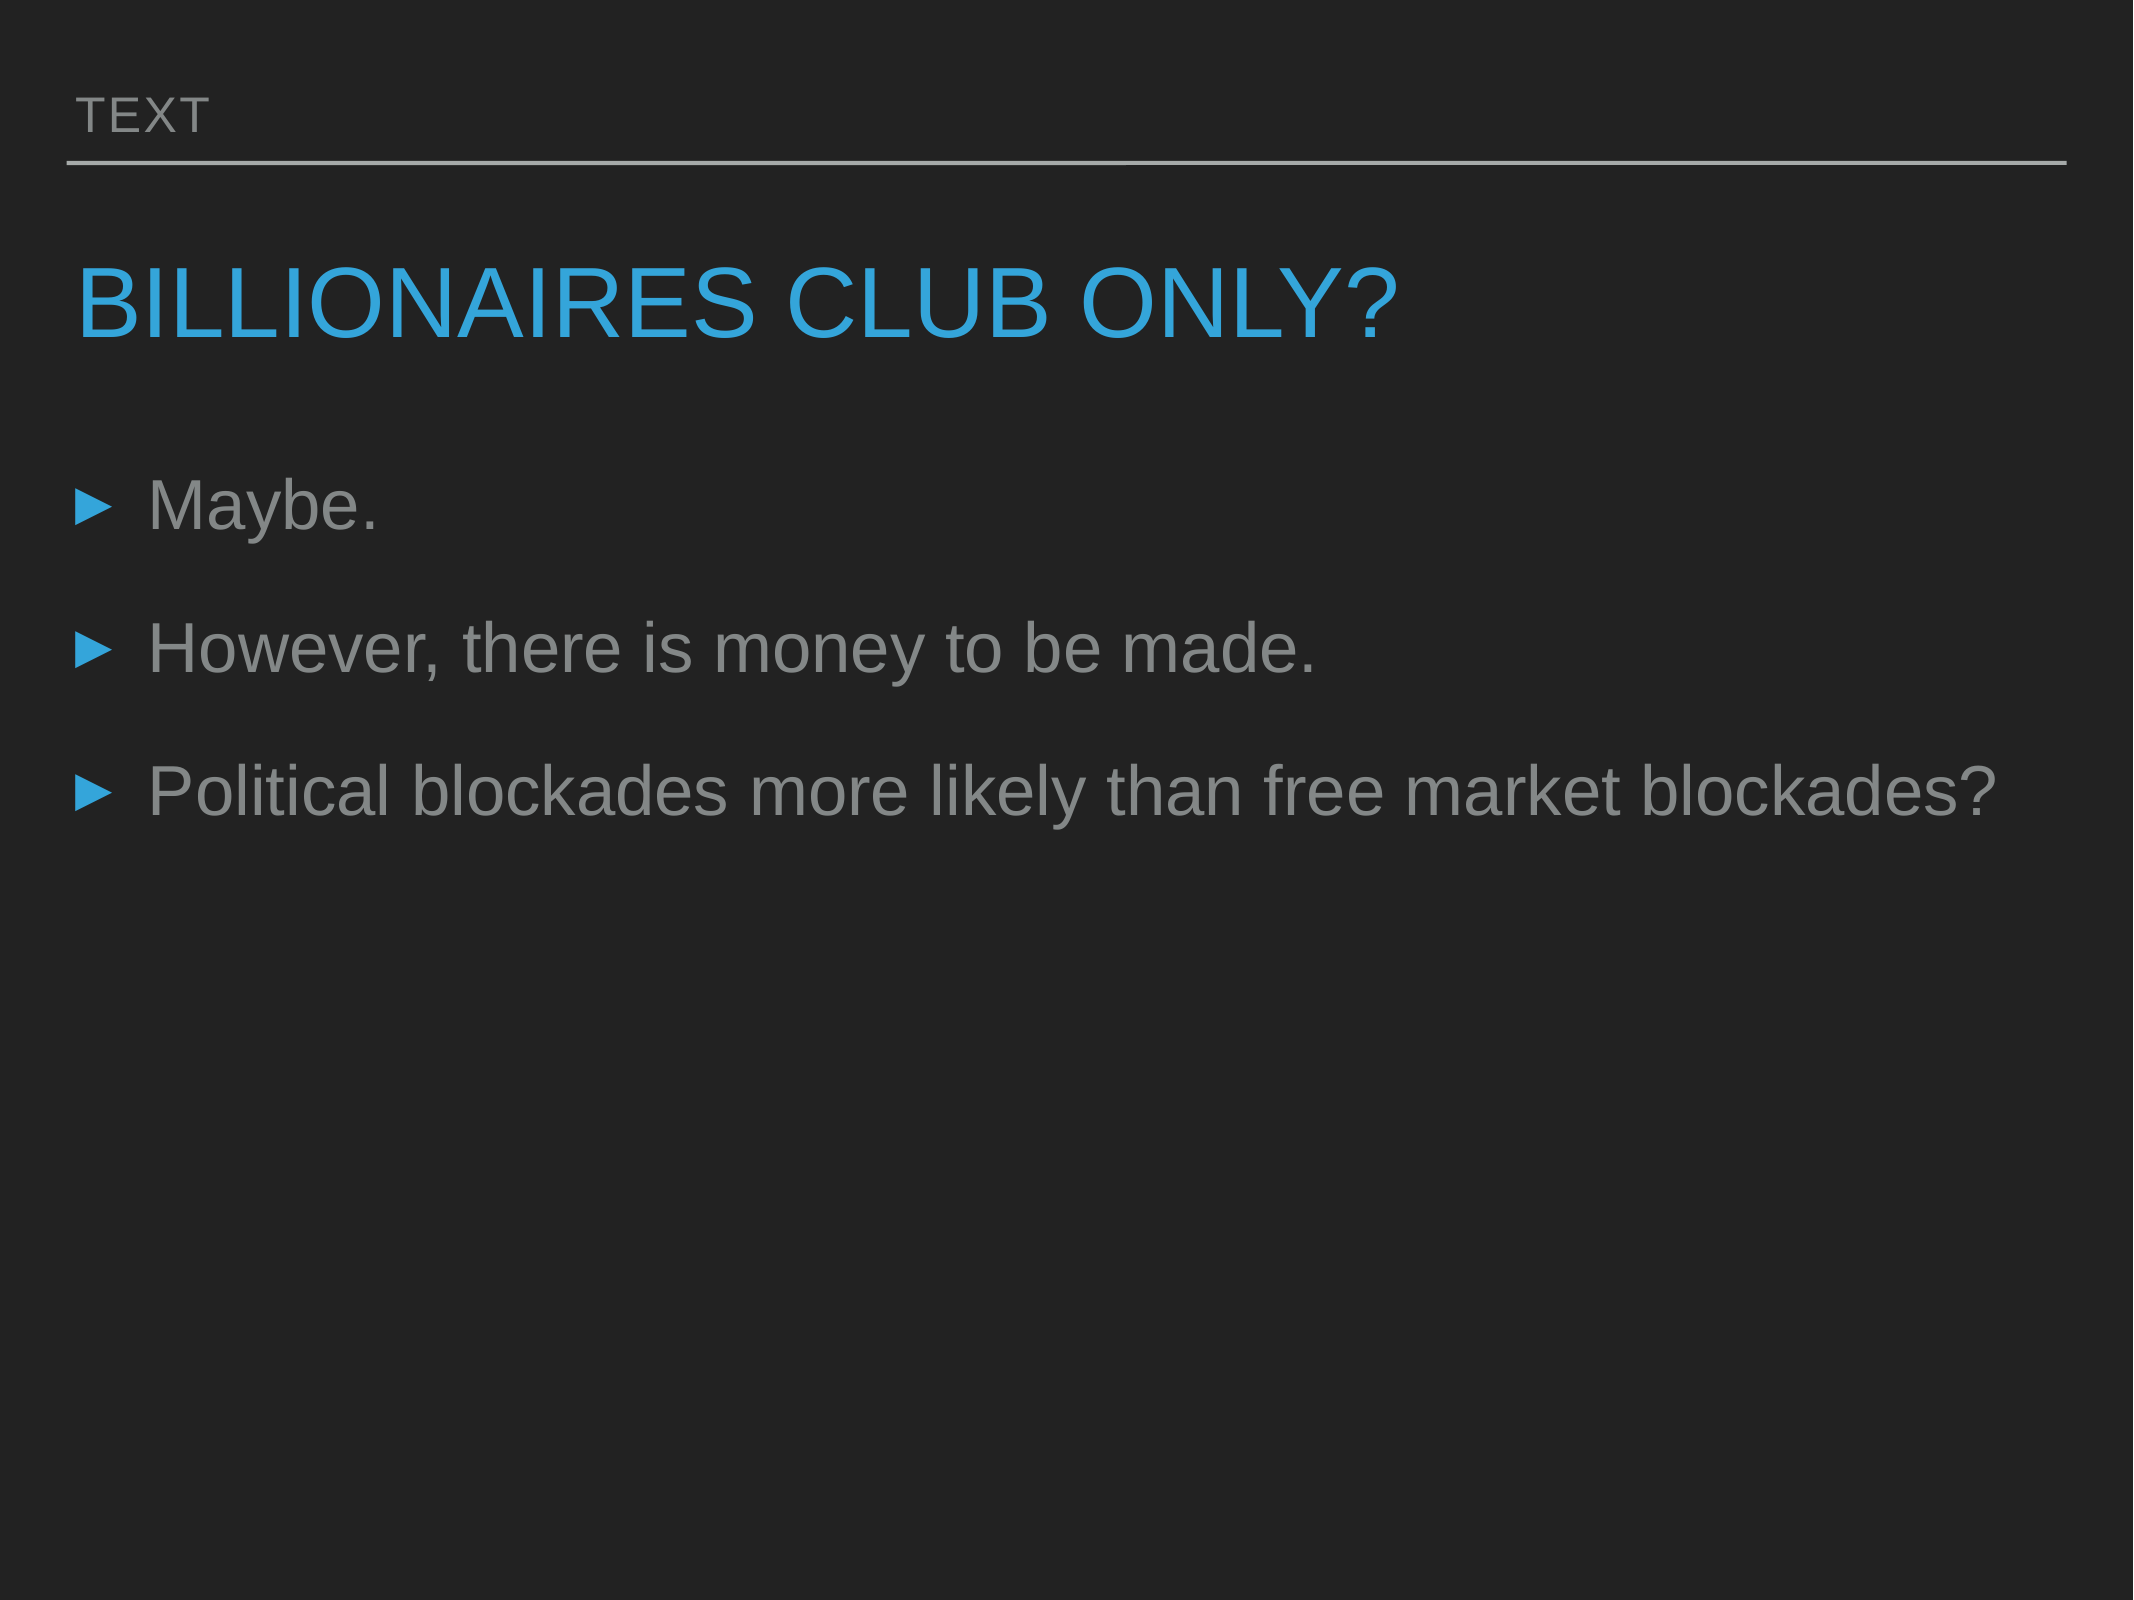

Text
# Billionaires club only?
Maybe.
However, there is money to be made.
Political blockades more likely than free market blockades?